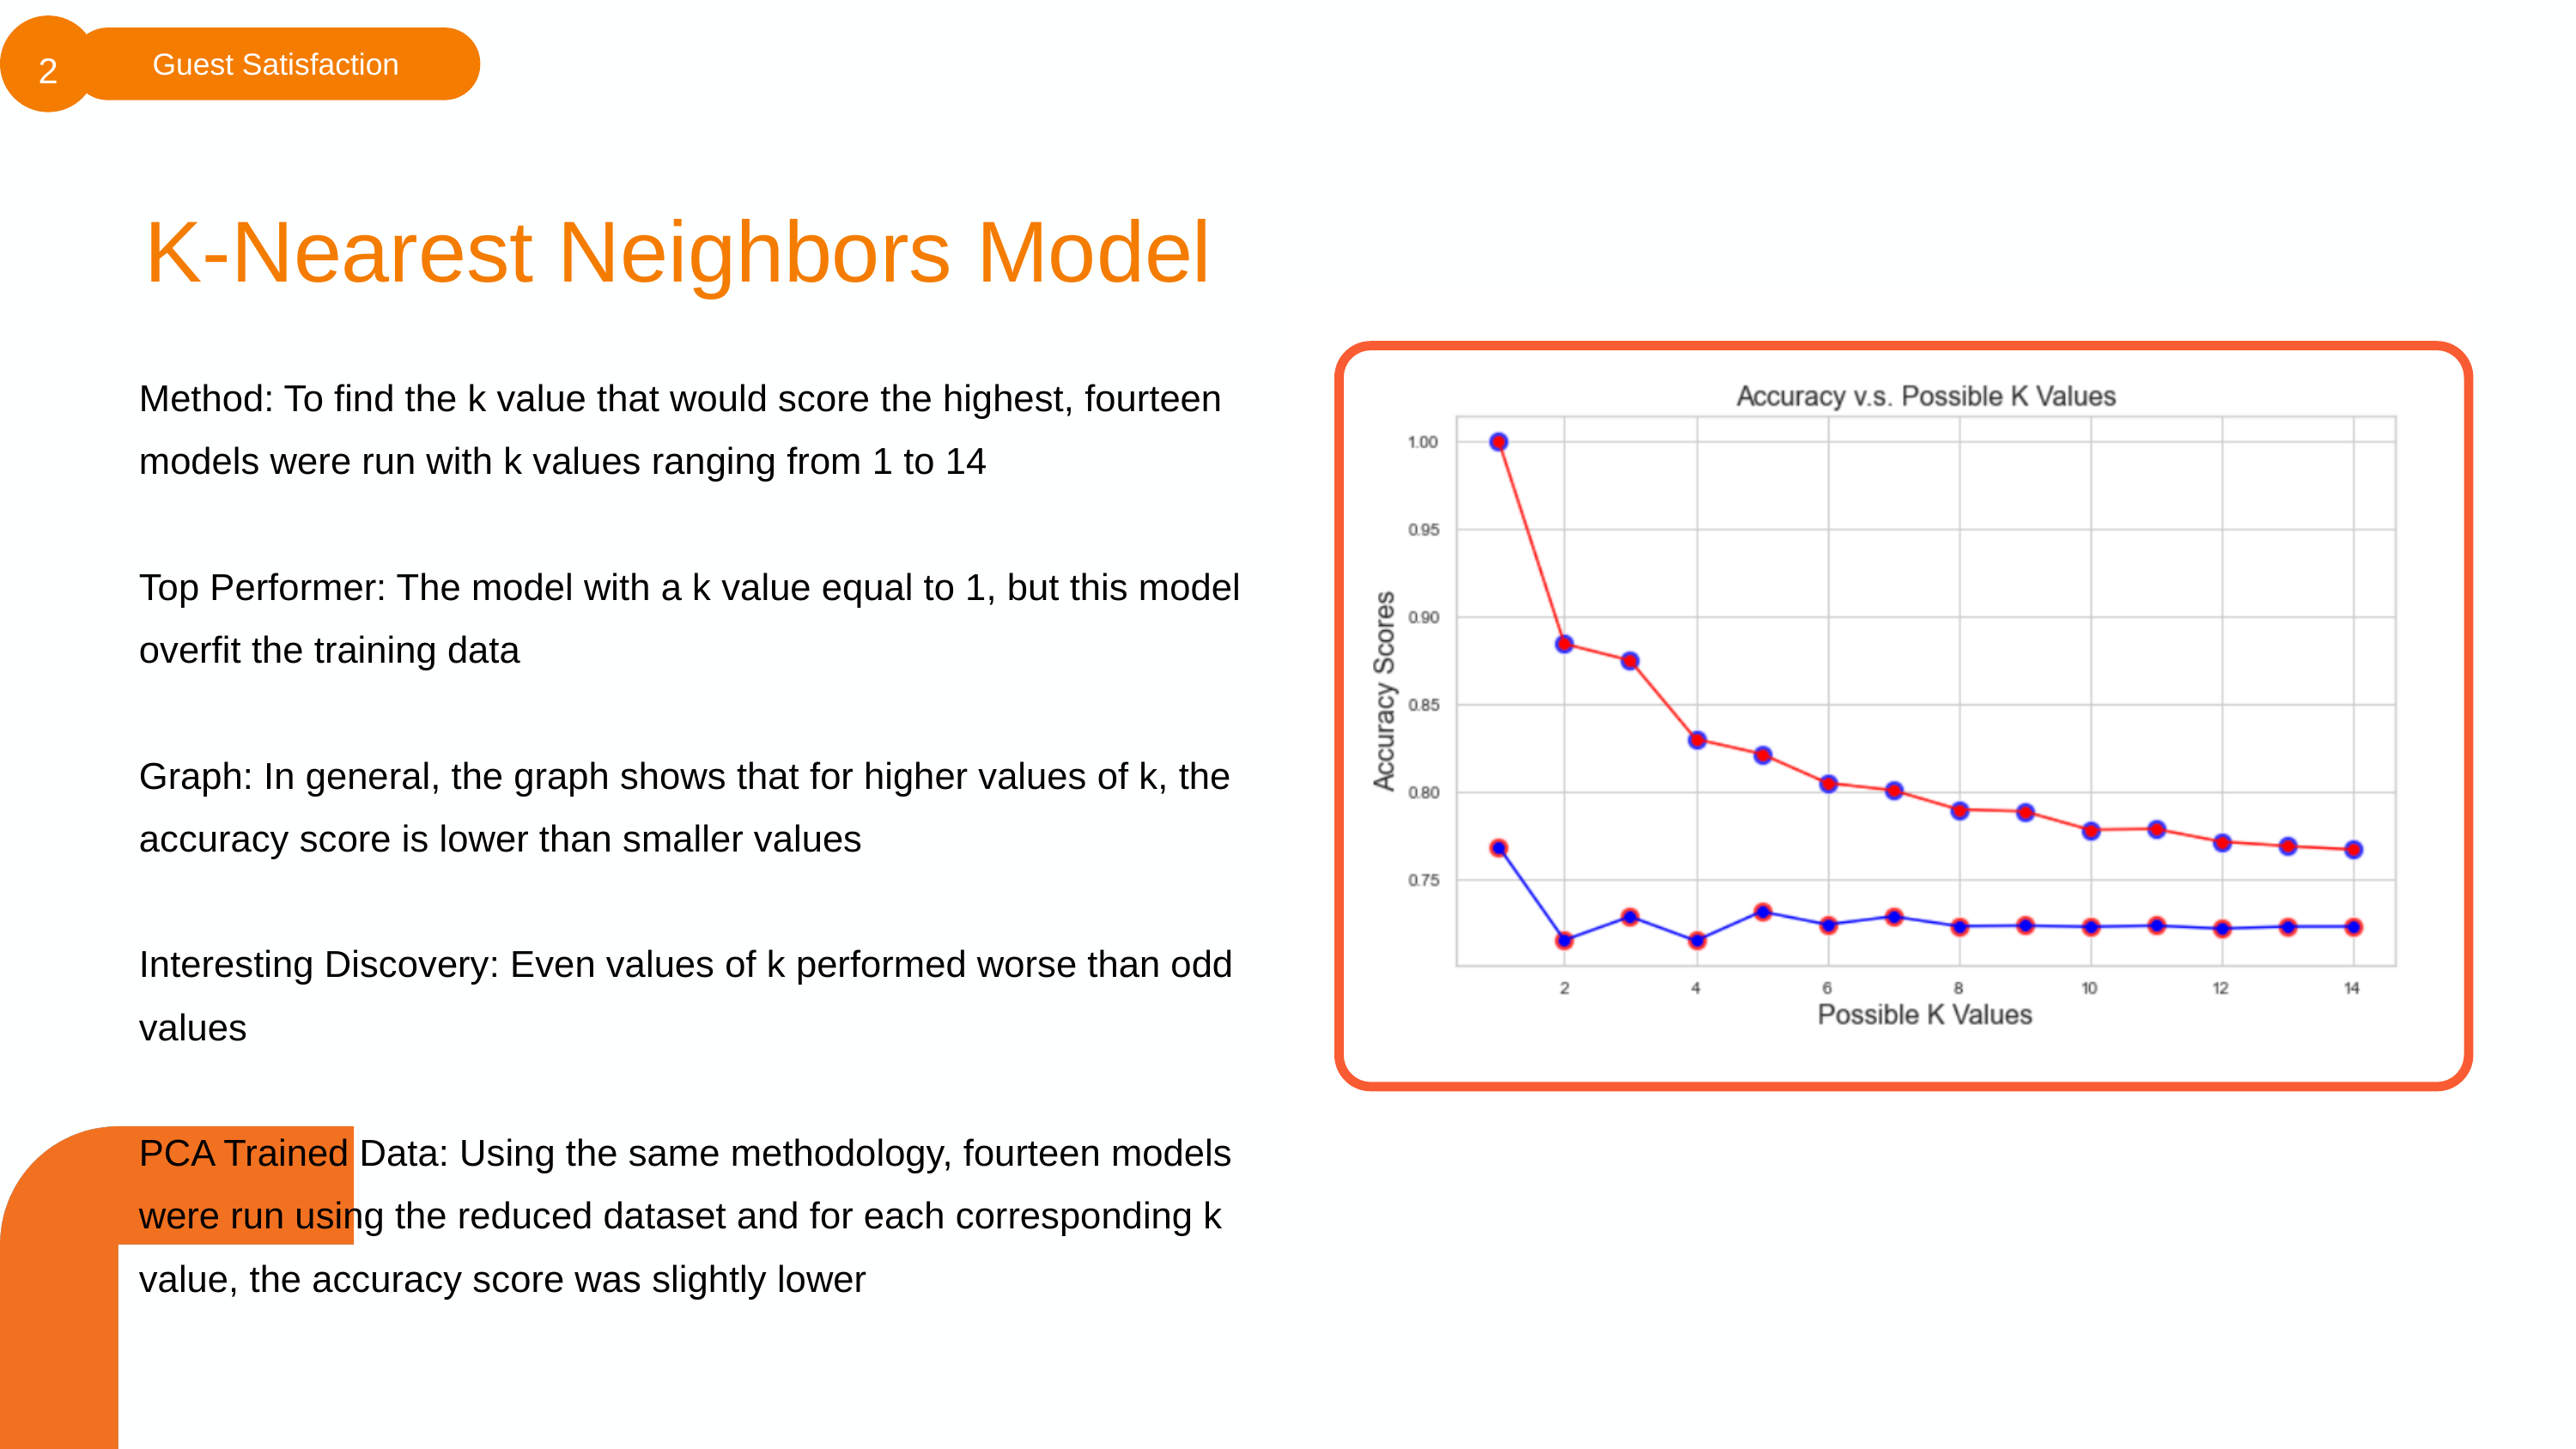

2

Guest Satisfaction

K-Nearest Neighbors Model

Method: To find the k value that would score the highest, fourteen models were run with k values ranging from 1 to 14

Top Performer: The model with a k value equal to 1, but this model overfit the training data

Graph: In general, the graph shows that for higher values of k, the accuracy score is lower than smaller values

Interesting Discovery: Even values of k performed worse than odd values

PCA Trained Data: Using the same methodology, fourteen models were run using the reduced dataset and for each corresponding k value, the accuracy score was slightly lower